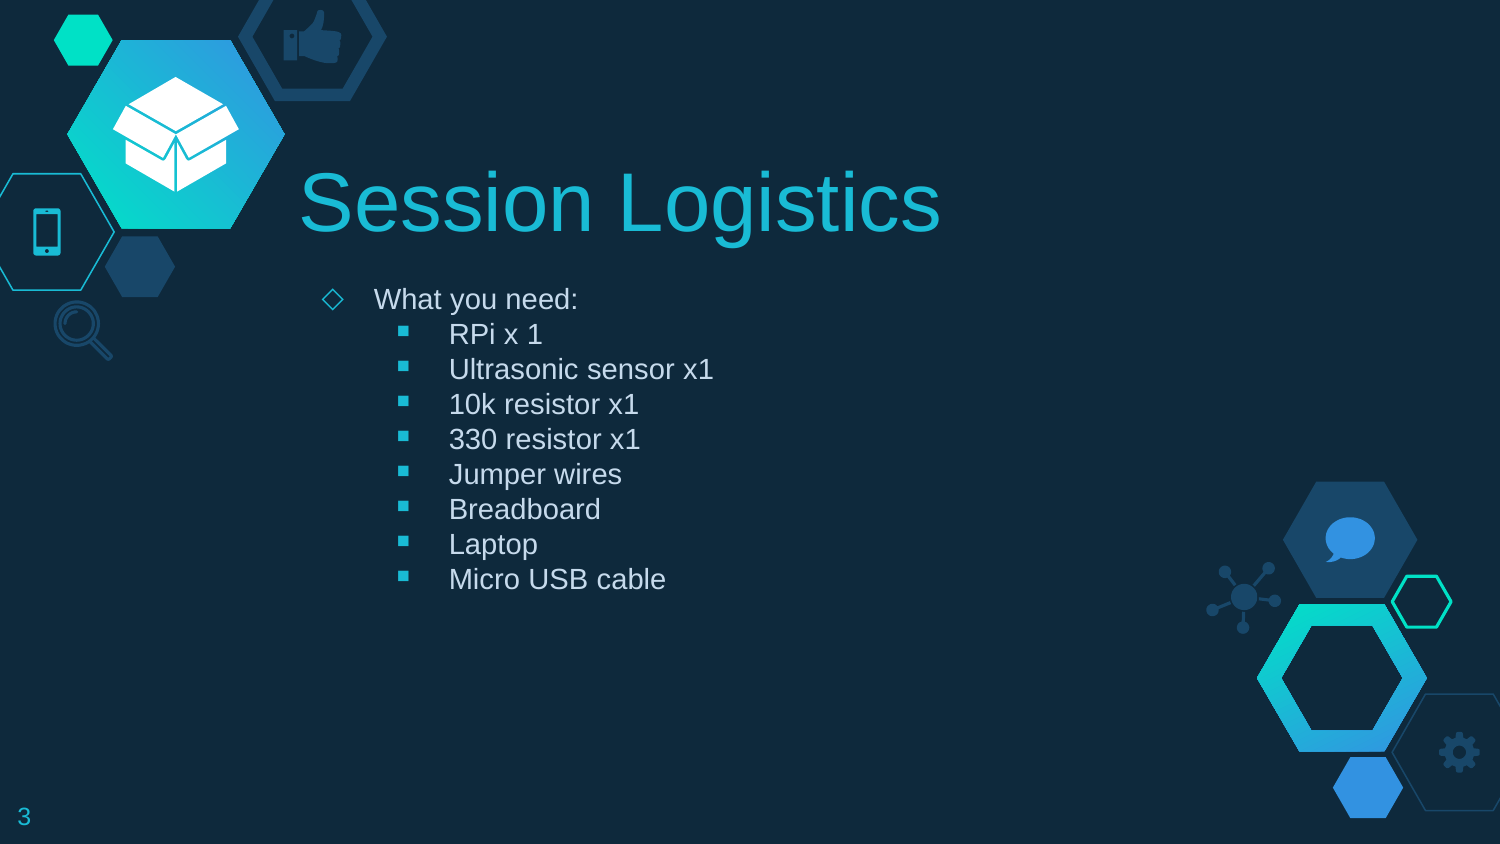

What you need:
RPi x 1
Ultrasonic sensor x1
10k resistor x1
330 resistor x1
Jumper wires
Breadboard
Laptop
Micro USB cable
3